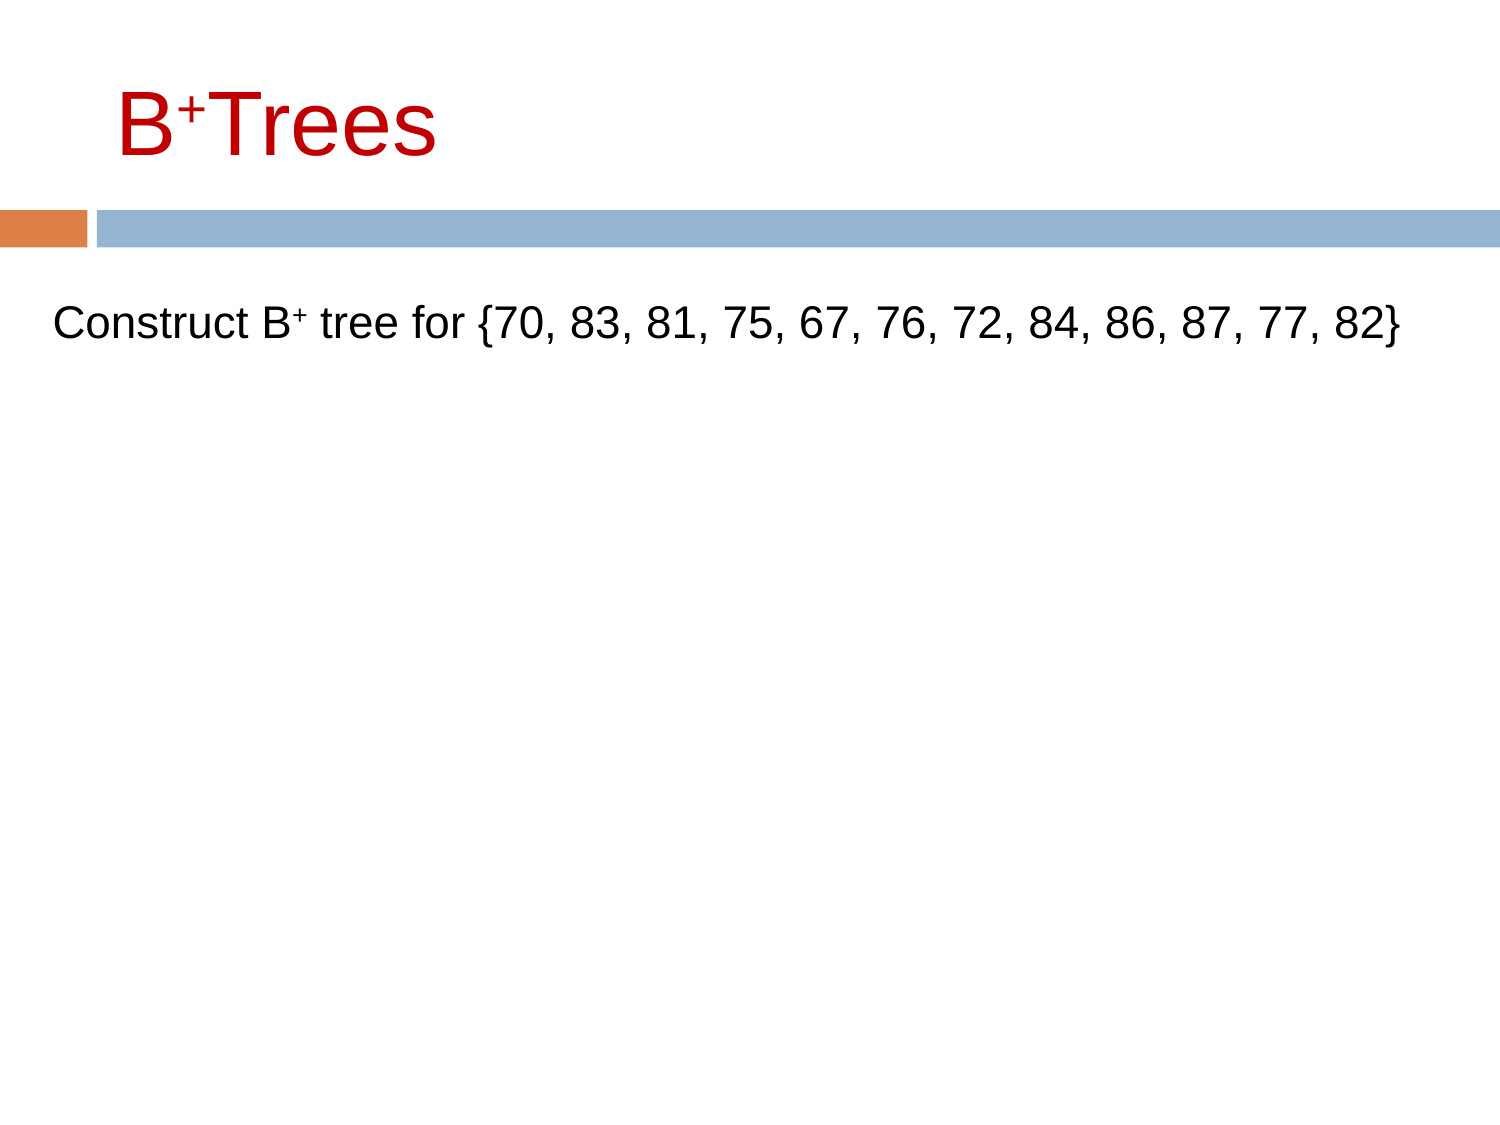

# B+Trees
Construct B+ tree for {70, 83, 81, 75, 67, 76, 72, 84, 86, 87, 77, 82}